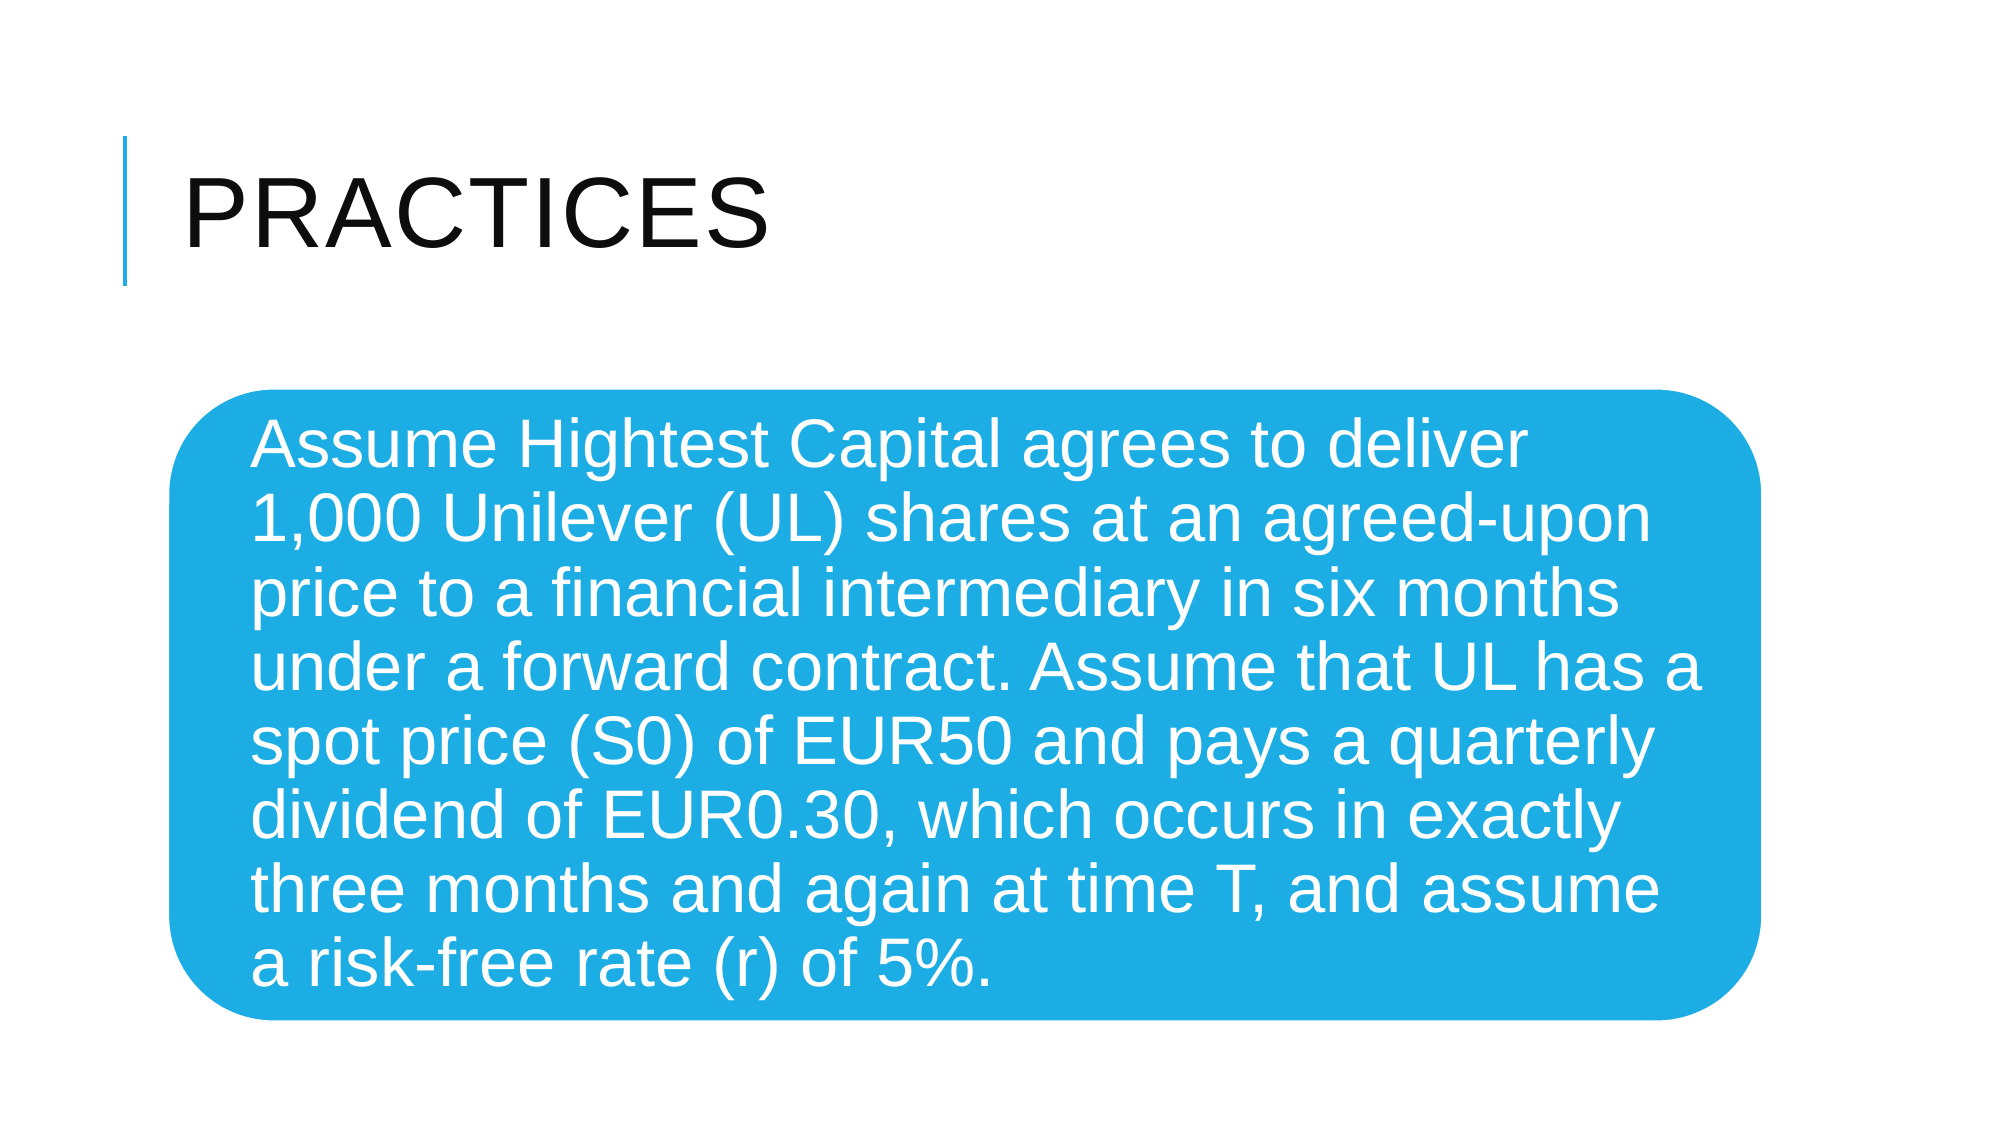

# practices
Assume Hightest Capital agrees to deliver 1,000 Unilever (UL) shares at an agreed-upon price to a financial intermediary in six months under a forward contract. Assume that UL has a spot price (S0) of EUR50 and pays a quarterly dividend of EUR0.30, which occurs in exactly three months and again at time T, and assume a risk-free rate (r) of 5%.